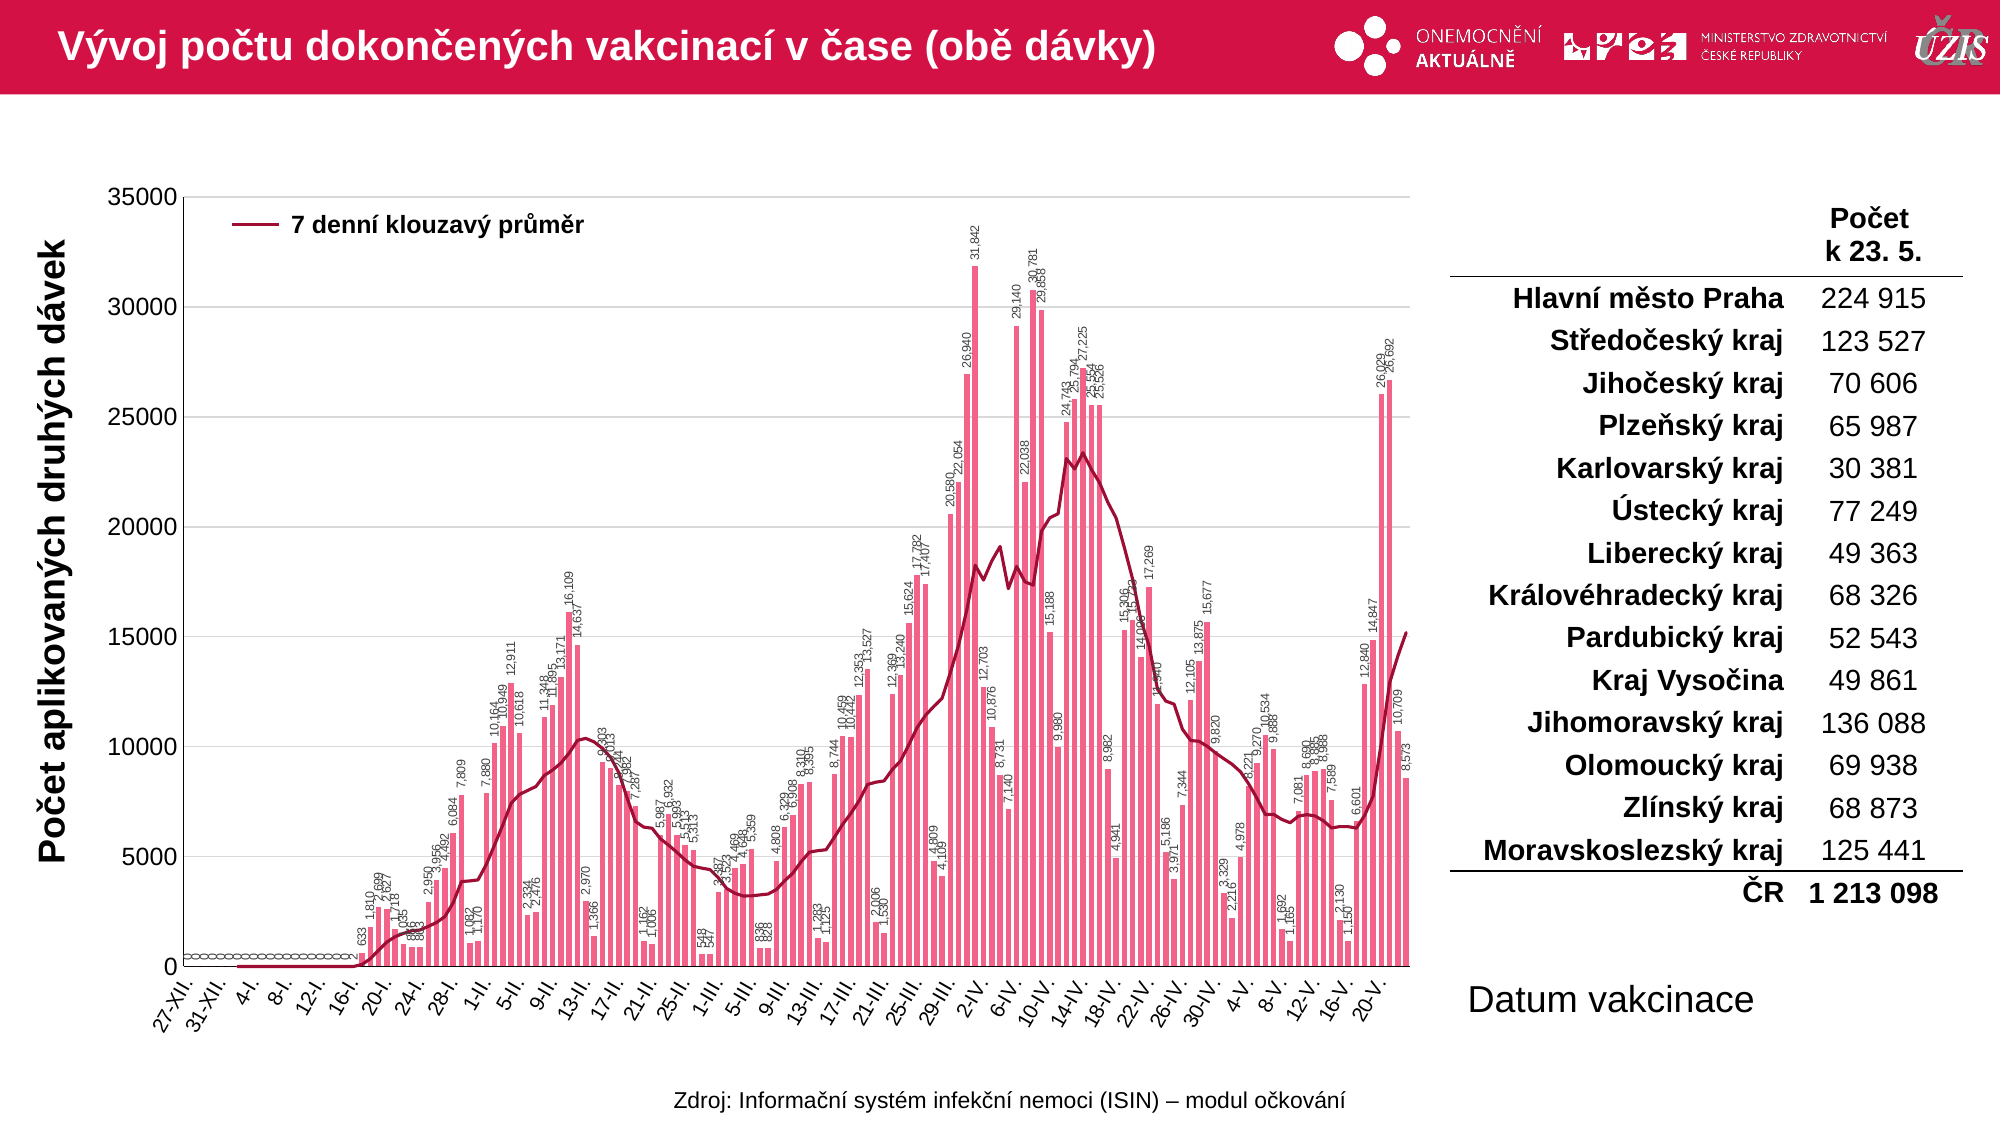

# Vývoj počtu dokončených vakcinací v čase (obě dávky)

### Chart

| Category | druhá dávka |
|---|---|
| 27-XII. | 0.0 |
| 28-XII. | 0.0 |
| 29-XII. | 0.0 |
| 30-XII. | 0.0 |
| 31-XII. | 0.0 |
| 1-I. | 0.0 |
| 2-I. | 0.0 |
| 3-I. | 0.0 |
| 4-I. | 0.0 |
| 5-I. | 0.0 |
| 6-I. | 0.0 |
| 7-I. | 0.0 |
| 8-I. | 0.0 |
| 9-I. | 0.0 |
| 10-I. | 0.0 |
| 11-I. | 0.0 |
| 12-I. | 0.0 |
| 13-I. | 0.0 |
| 14-I. | 0.0 |
| 15-I. | 0.0 |
| 16-I. | 2.0 |
| 17-I. | 633.0 |
| 18-I. | 1810.0 |
| 19-I. | 2699.0 |
| 20-I. | 2627.0 |
| 21-I. | 1718.0 |
| 22-I. | 1035.0 |
| 23-I. | 866.0 |
| 24-I. | 863.0 |
| 25-I. | 2950.0 |
| 26-I. | 3956.0 |
| 27-I. | 4492.0 |
| 28-I. | 6084.0 |
| 29-I. | 7809.0 |
| 30-I. | 1082.0 |
| 31-I. | 1170.0 |
| 1-II. | 7880.0 |
| 2-II. | 10164.0 |
| 3-II. | 10949.0 |
| 4-II. | 12911.0 |
| 5-II. | 10618.0 |
| 6-II. | 2334.0 |
| 7-II. | 2476.0 |
| 8-II. | 11348.0 |
| 9-II. | 11895.0 |
| 10-II. | 13171.0 |
| 11-II. | 16109.0 |
| 12-II. | 14637.0 |
| 13-II. | 2970.0 |
| 14-II. | 1366.0 |
| 15-II. | 9303.0 |
| 16-II. | 9013.0 |
| 17-II. | 8244.0 |
| 18-II. | 7982.0 |
| 19-II. | 7287.0 |
| 20-II. | 1162.0 |
| 21-II. | 1006.0 |
| 22-II. | 5987.0 |
| 23-II. | 6932.0 |
| 24-II. | 5993.0 |
| 25-II. | 5513.0 |
| 26-II. | 5313.0 |
| 27-II. | 548.0 |
| 28-II. | 547.0 |
| 1-III. | 3387.0 |
| 2-III. | 3523.0 |
| 3-III. | 4469.0 |
| 4-III. | 4648.0 |
| 5-III. | 5359.0 |
| 6-III. | 836.0 |
| 7-III. | 828.0 |
| 8-III. | 4808.0 |
| 9-III. | 6329.0 |
| 10-III. | 6908.0 |
| 11-III. | 8310.0 |
| 12-III. | 8395.0 |
| 13-III. | 1283.0 |
| 14-III. | 1125.0 |
| 15-III. | 8744.0 |
| 16-III. | 10459.0 |
| 17-III. | 10442.0 |
| 18-III. | 12353.0 |
| 19-III. | 13527.0 |
| 20-III. | 2006.0 |
| 21-III. | 1530.0 |
| 22-III. | 12369.0 |
| 23-III. | 13240.0 |
| 24-III. | 15624.0 |
| 25-III. | 17782.0 |
| 26-III. | 17407.0 |
| 27-III. | 4809.0 |
| 28-III. | 4109.0 |
| 29-III. | 20580.0 |
| 30-III. | 22054.0 |
| 31-III. | 26940.0 |
| 1-IV. | 31842.0 |
| 2-IV. | 12703.0 |
| 3-IV. | 10876.0 |
| 4-IV. | 8731.0 |
| 5-IV. | 7140.0 |
| 6-IV. | 29140.0 |
| 7-IV. | 22038.0 |
| 8-IV. | 30781.0 |
| 9-IV. | 29858.0 |
| 10-IV. | 15188.0 |
| 11-IV. | 9980.0 |
| 12-IV. | 24743.0 |
| 13-IV. | 25794.0 |
| 14-IV. | 27225.0 |
| 15-IV. | 25554.0 |
| 16-IV. | 25526.0 |
| 17-IV. | 8982.0 |
| 18-IV. | 4941.0 |
| 19-IV. | 15306.0 |
| 20-IV. | 15733.0 |
| 21-IV. | 14096.0 |
| 22-IV. | 17269.0 |
| 23-IV. | 11940.0 |
| 24-IV. | 5186.0 |
| 25-IV. | 3971.0 |
| 26-IV. | 7344.0 |
| 27-IV. | 12105.0 |
| 28-IV. | 13875.0 |
| 29-IV. | 15677.0 |
| 30-IV. | 9820.0 |
| 1-V. | 3329.0 |
| 2-V. | 2216.0 |
| 3-V. | 4978.0 |
| 4-V. | 8221.0 |
| 5-V. | 9270.0 |
| 6-V. | 10534.0 |
| 7-V. | 9888.0 |
| 8-V. | 1692.0 |
| 9-V. | 1165.0 |
| 10-V. | 7081.0 |
| 11-V. | 8690.0 |
| 12-V. | 8885.0 |
| 13-V. | 8988.0 |
| 14-V. | 7589.0 |
| 15-V. | 2130.0 |
| 16-V. | 1150.0 |
| 17-V. | 6601.0 |
| 18-V. | 12840.0 |
| 19-V. | 14847.0 |
| 20-V. | 26029.0 |
| 21-V. | 26692.0 |
| 22-V. | 10709.0 |
| 23-V. | 8573.0 |
|  | Počet k 23. 5. |
| --- | --- |
| Hlavní město Praha | 224 915 |
| Středočeský kraj | 123 527 |
| Jihočeský kraj | 70 606 |
| Plzeňský kraj | 65 987 |
| Karlovarský kraj | 30 381 |
| Ústecký kraj | 77 249 |
| Liberecký kraj | 49 363 |
| Královéhradecký kraj | 68 326 |
| Pardubický kraj | 52 543 |
| Kraj Vysočina | 49 861 |
| Jihomoravský kraj | 136 088 |
| Olomoucký kraj | 69 938 |
| Zlínský kraj | 68 873 |
| Moravskoslezský kraj | 125 441 |
| ČR | 1 213 098 |
7 denní klouzavý průměr
Počet aplikovaných druhých dávek
Datum vakcinace
Zdroj: Informační systém infekční nemoci (ISIN) – modul očkování